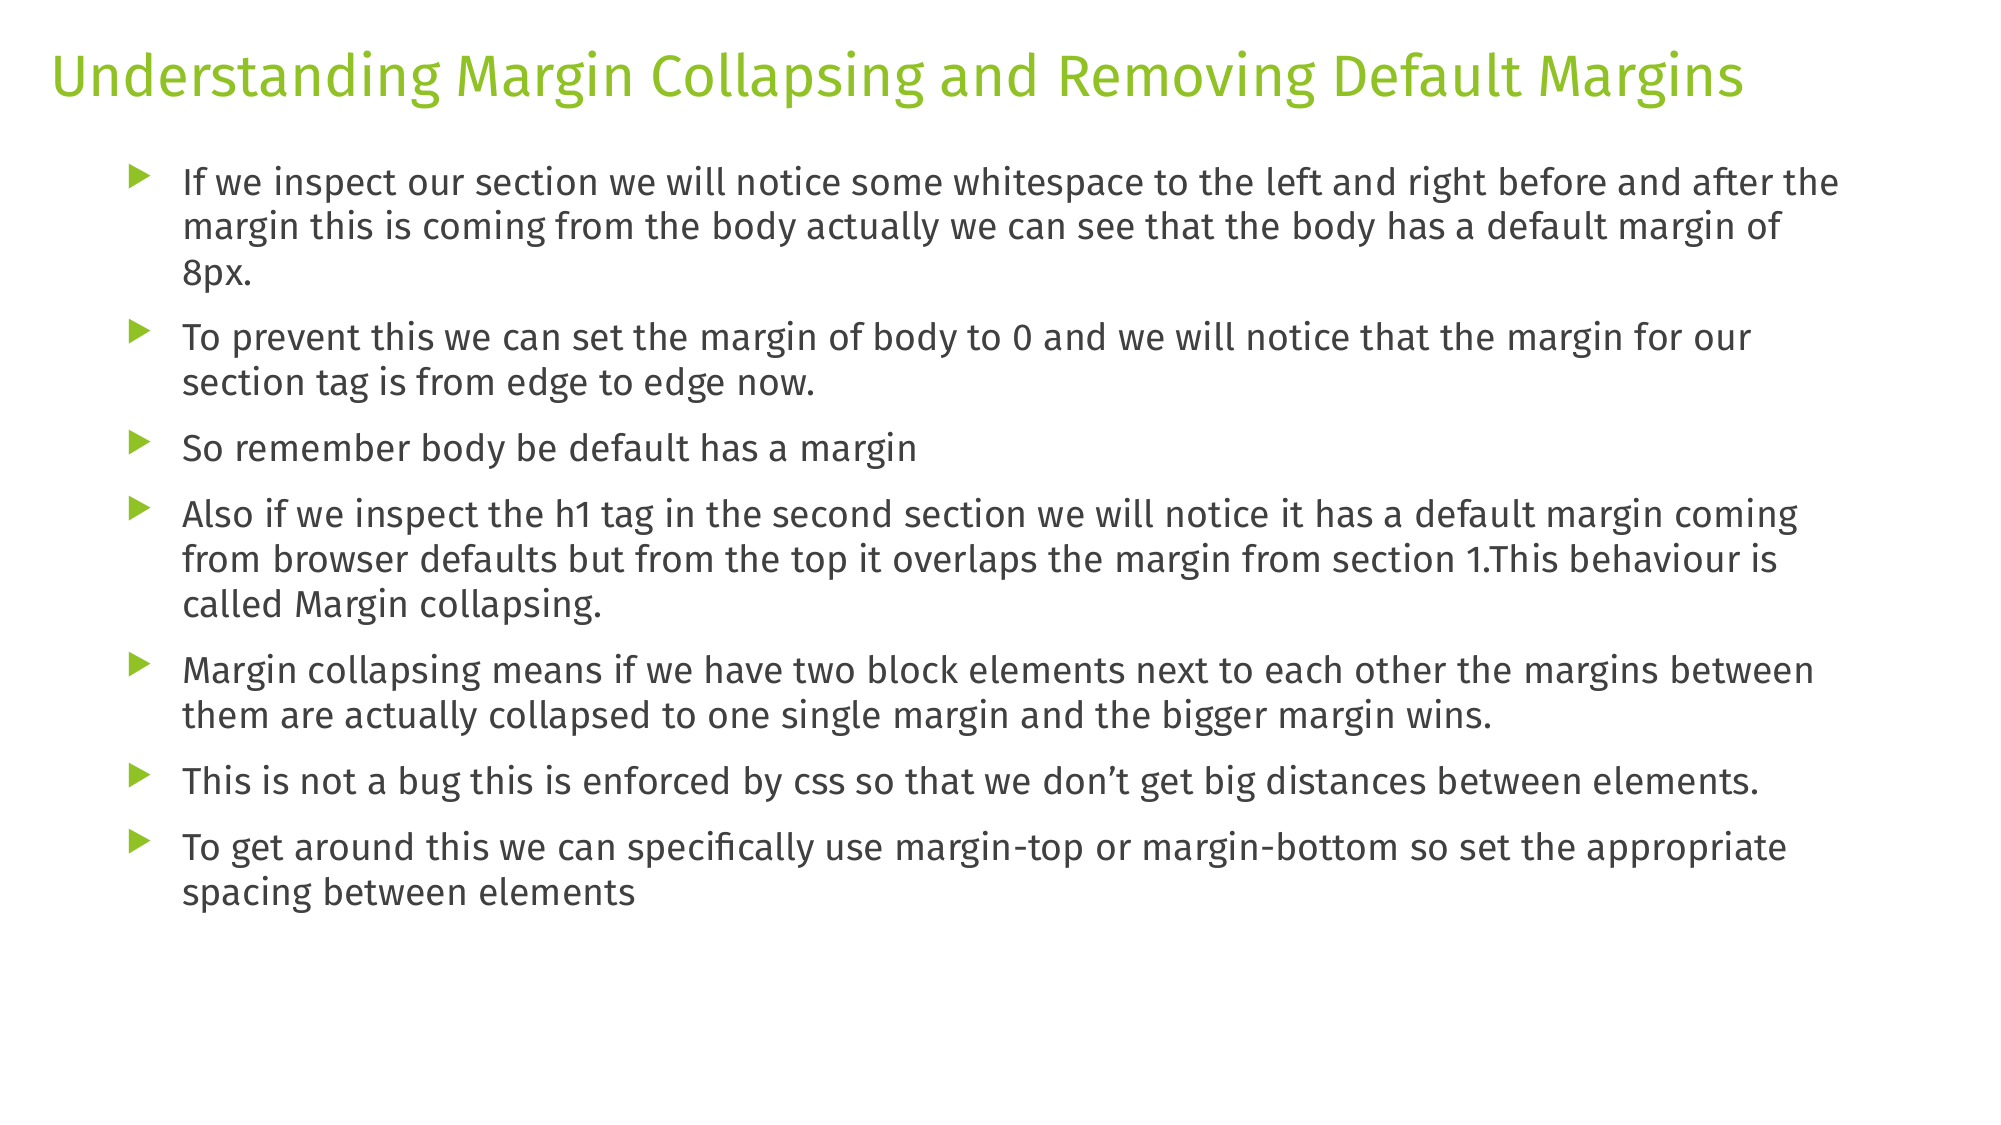

# Understanding Margin Collapsing and Removing Default Margins
If we inspect our section we will notice some whitespace to the left and right before and after the margin this is coming from the body actually we can see that the body has a default margin of 8px.
To prevent this we can set the margin of body to 0 and we will notice that the margin for our section tag is from edge to edge now.
So remember body be default has a margin
Also if we inspect the h1 tag in the second section we will notice it has a default margin coming from browser defaults but from the top it overlaps the margin from section 1.This behaviour is called Margin collapsing.
Margin collapsing means if we have two block elements next to each other the margins between them are actually collapsed to one single margin and the bigger margin wins.
This is not a bug this is enforced by css so that we don’t get big distances between elements.
To get around this we can specifically use margin-top or margin-bottom so set the appropriate spacing between elements